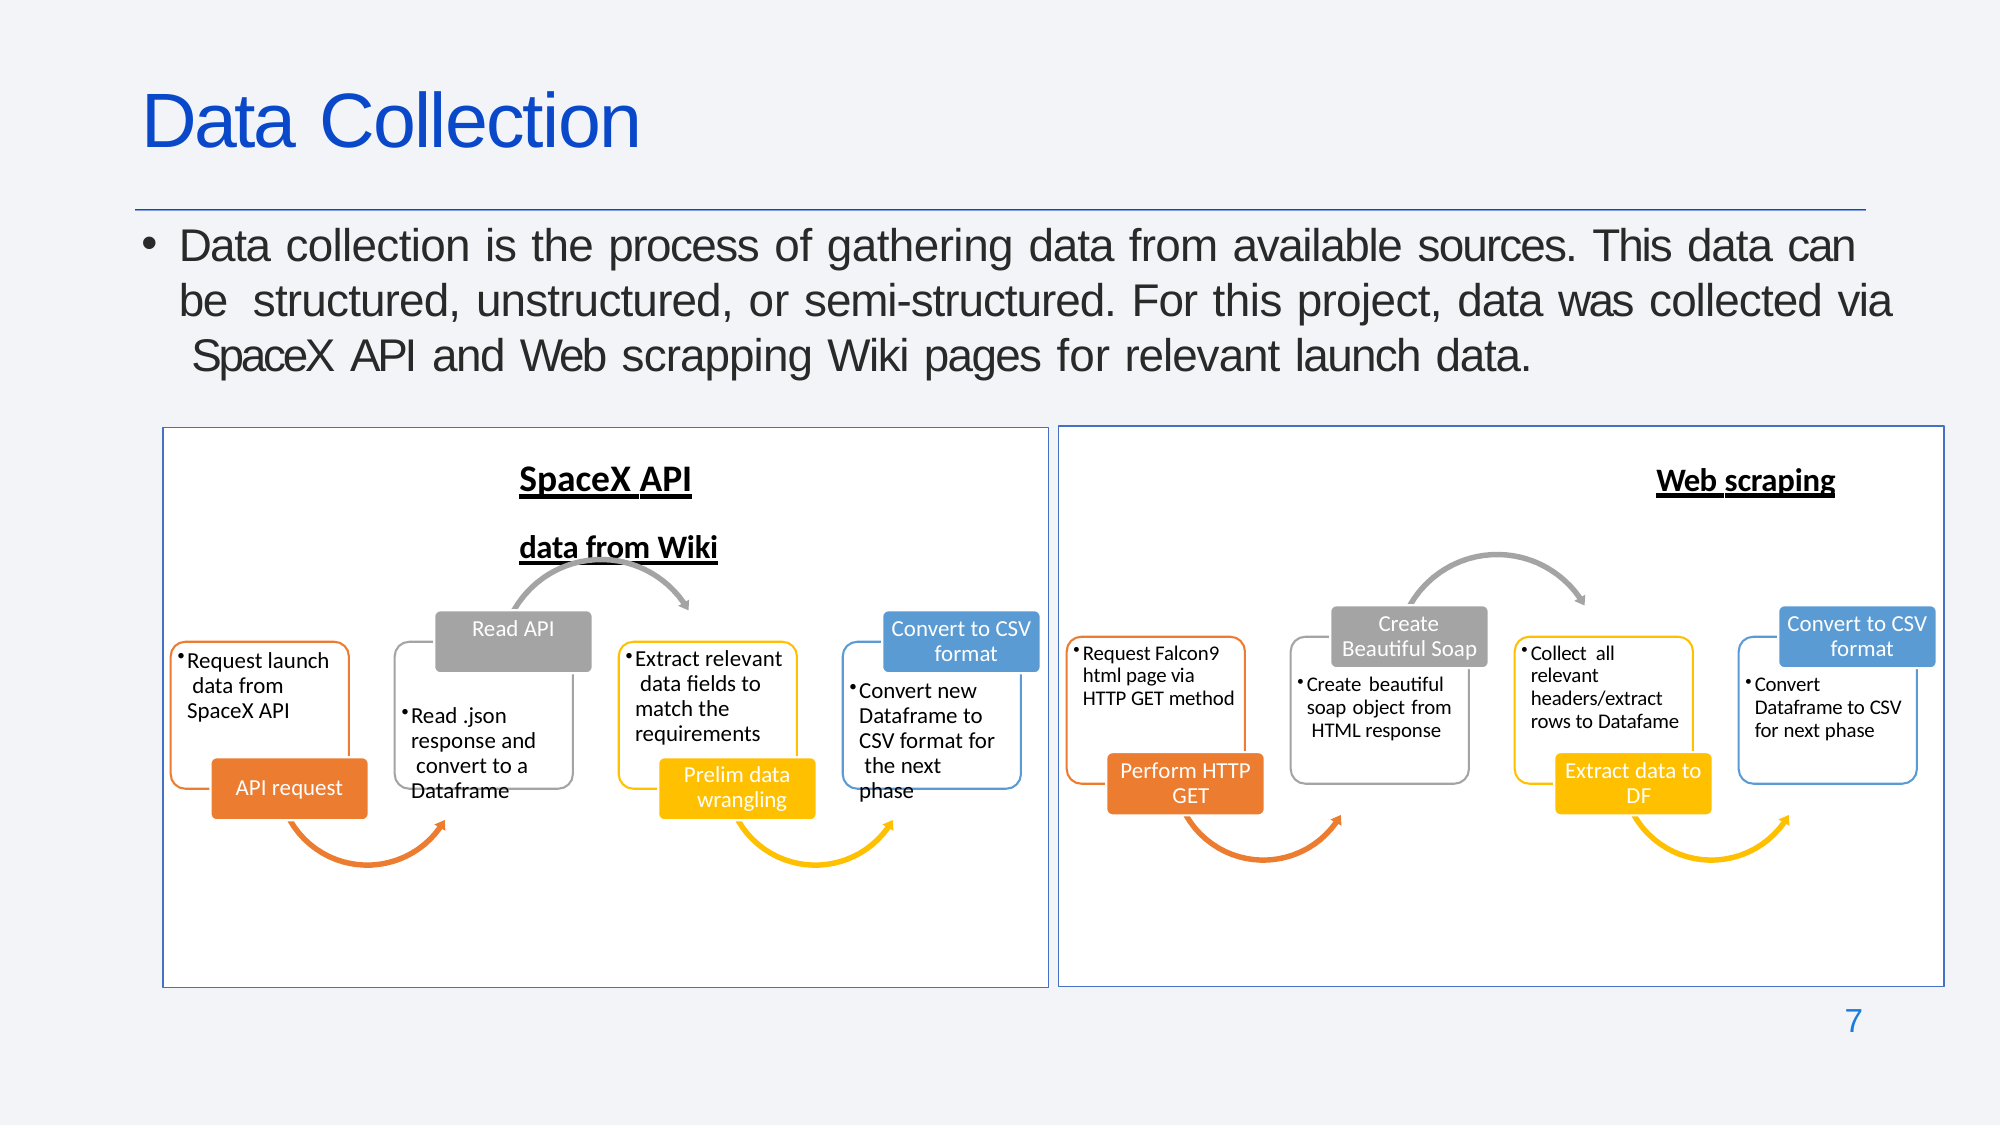

# Data Collection
Data collection is the process of gathering data from available sources. This data can be  structured, unstructured, or semi-structured. For this project, data was collected via  SpaceX API and Web scrapping Wiki pages for relevant launch data.

SpaceX API	Web scraping data from Wiki

Create  Beautiful Soap
Create beautiful  soap object from  HTML response
Convert to CSV  format
Convert  Dataframe to CSV  for next phase

Read API  response
Read .json  response and  convert to a  Dataframe
Convert to CSV  format
Convert new  Dataframe to  CSV format for  the next phase

Request Falcon9  html page via  HTTP GET method
Collect all  relevant  headers/extract  rows to Datafame

Request launch  data from  SpaceX API
Extract relevant  data fields to  match the  requirements
Prelim data  wrangling

Perform HTTP  GET
Extract data to  DF

API request
7